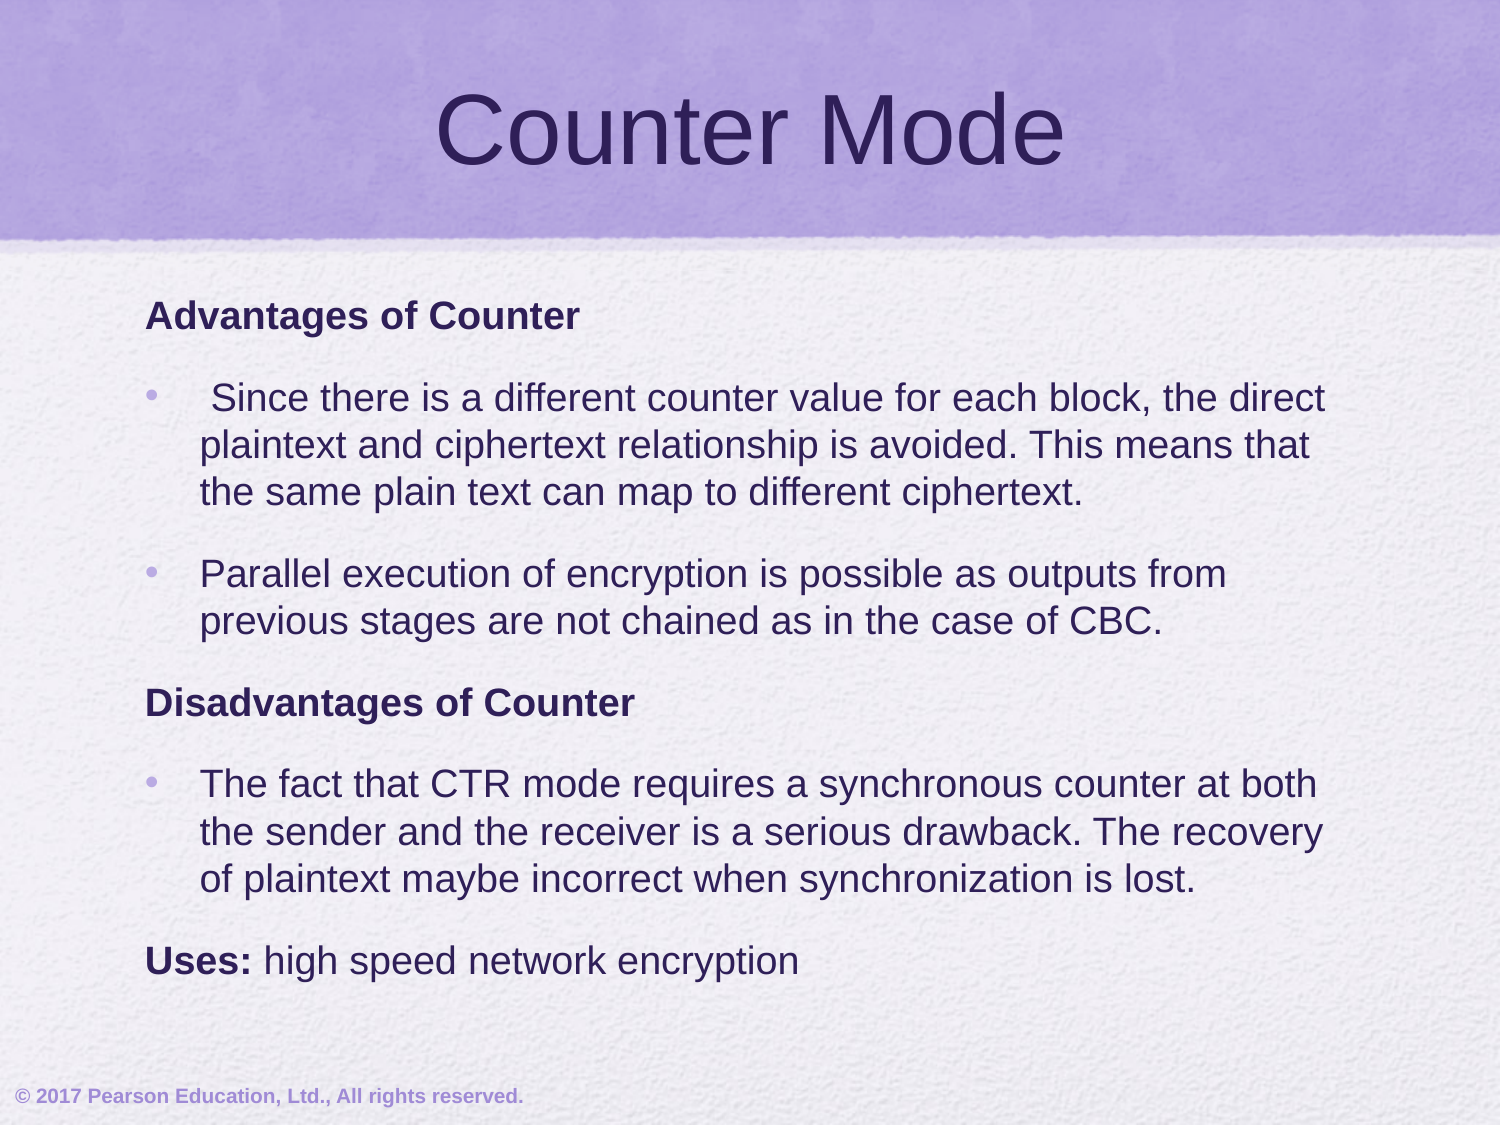

# Counter Mode
Advantages of Counter
 Since there is a different counter value for each block, the direct plaintext and ciphertext relationship is avoided. This means that the same plain text can map to different ciphertext.
Parallel execution of encryption is possible as outputs from previous stages are not chained as in the case of CBC.
Disadvantages of Counter
The fact that CTR mode requires a synchronous counter at both the sender and the receiver is a serious drawback. The recovery of plaintext maybe incorrect when synchronization is lost.
Uses: high speed network encryption
© 2017 Pearson Education, Ltd., All rights reserved.